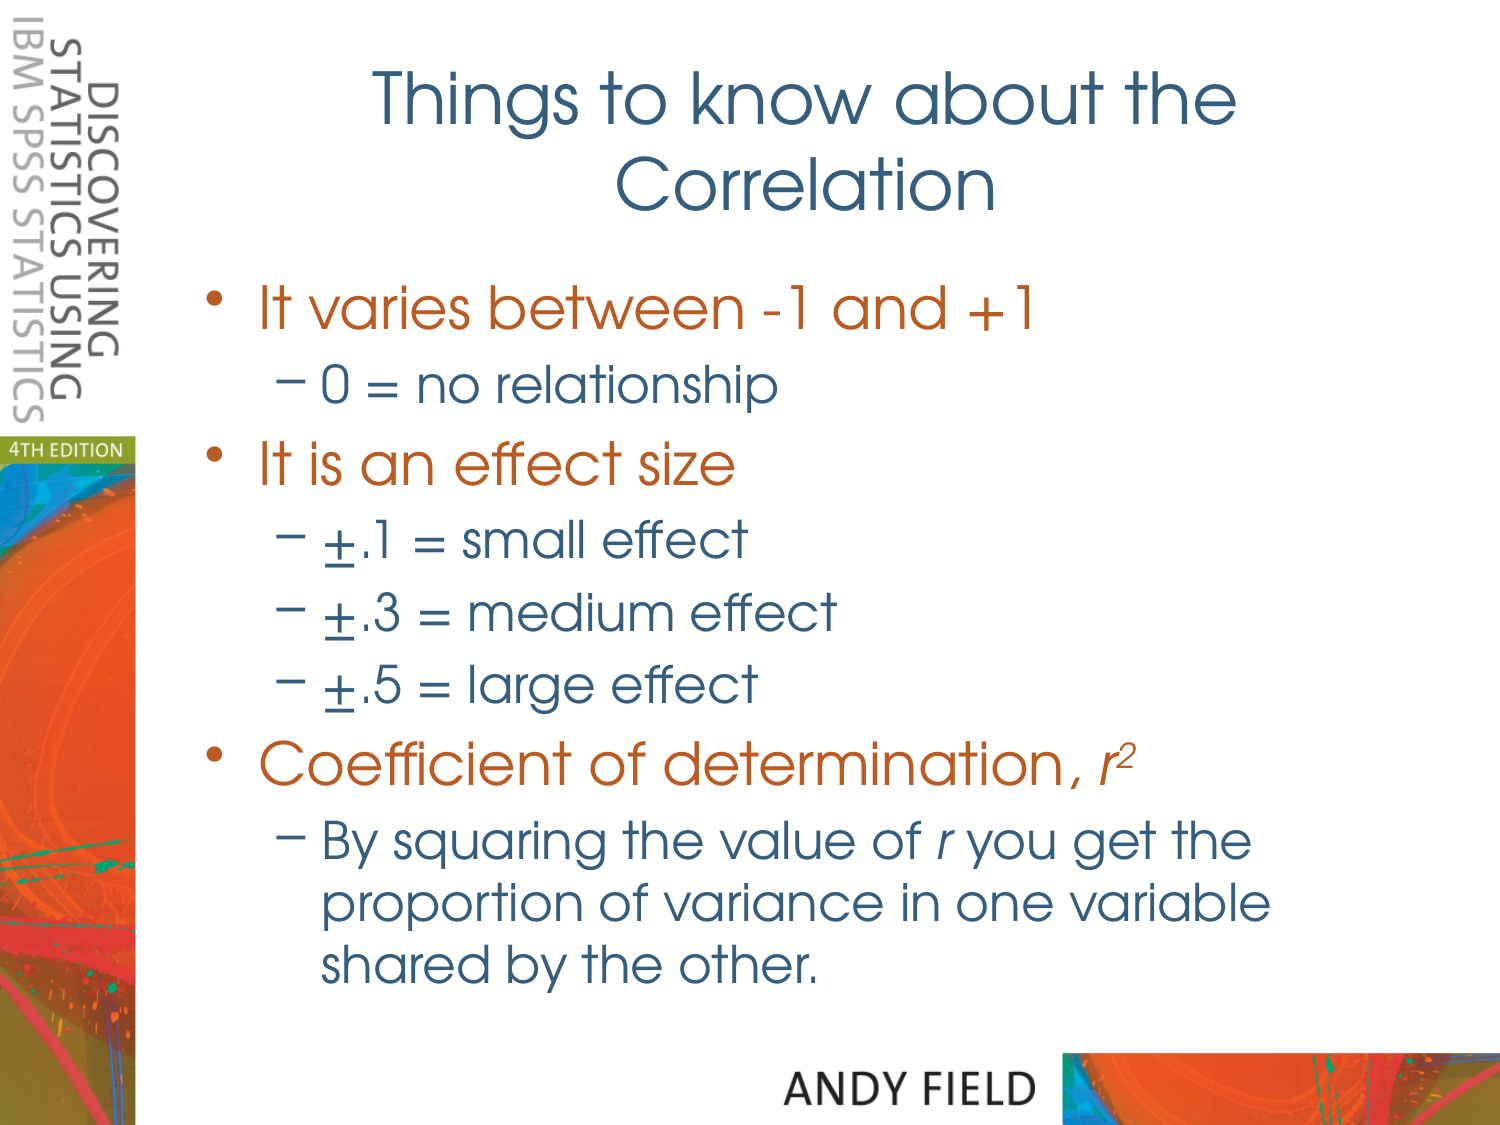

# Things to know about the Correlation
It varies between -1 and +1
0 = no relationship
It is an effect size
±.1 = small effect
±.3 = medium effect
±.5 = large effect
Coefficient of determination, r2
By squaring the value of r you get the proportion of variance in one variable shared by the other.